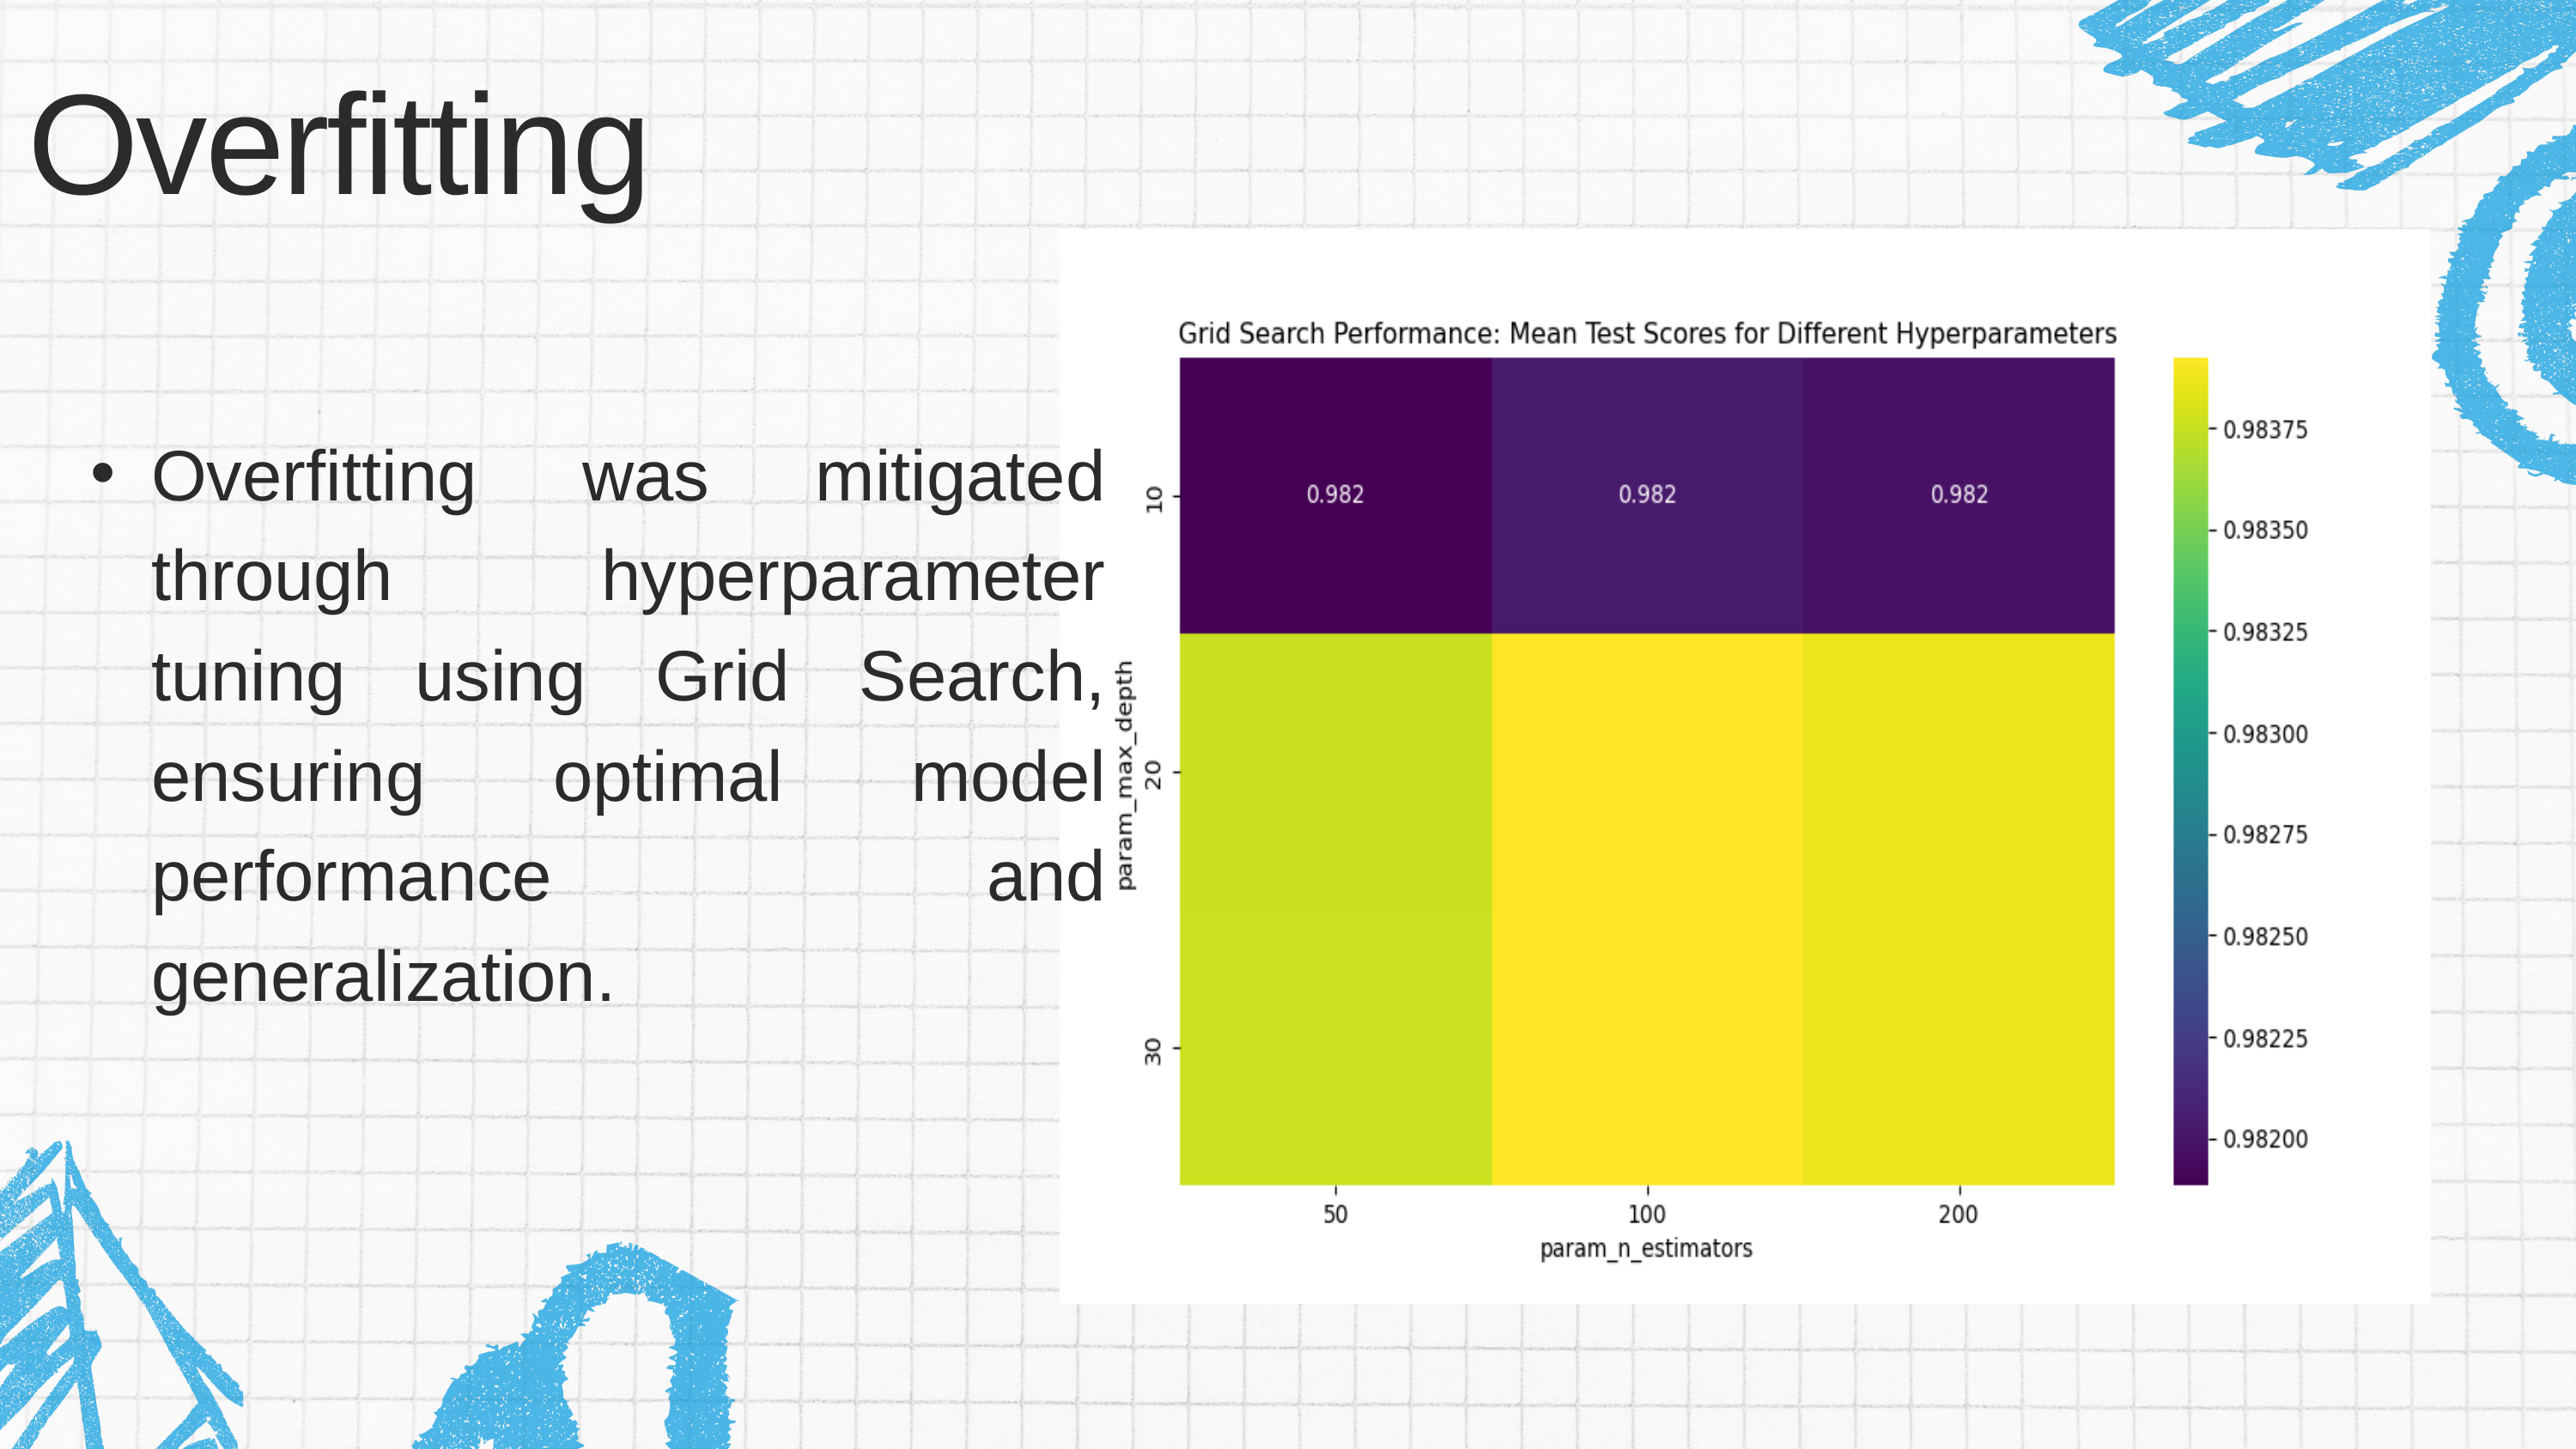

Overfitting

Overfitting was mitigated through hyperparameter tuning using Grid Search, ensuring optimal model performance and generalization.